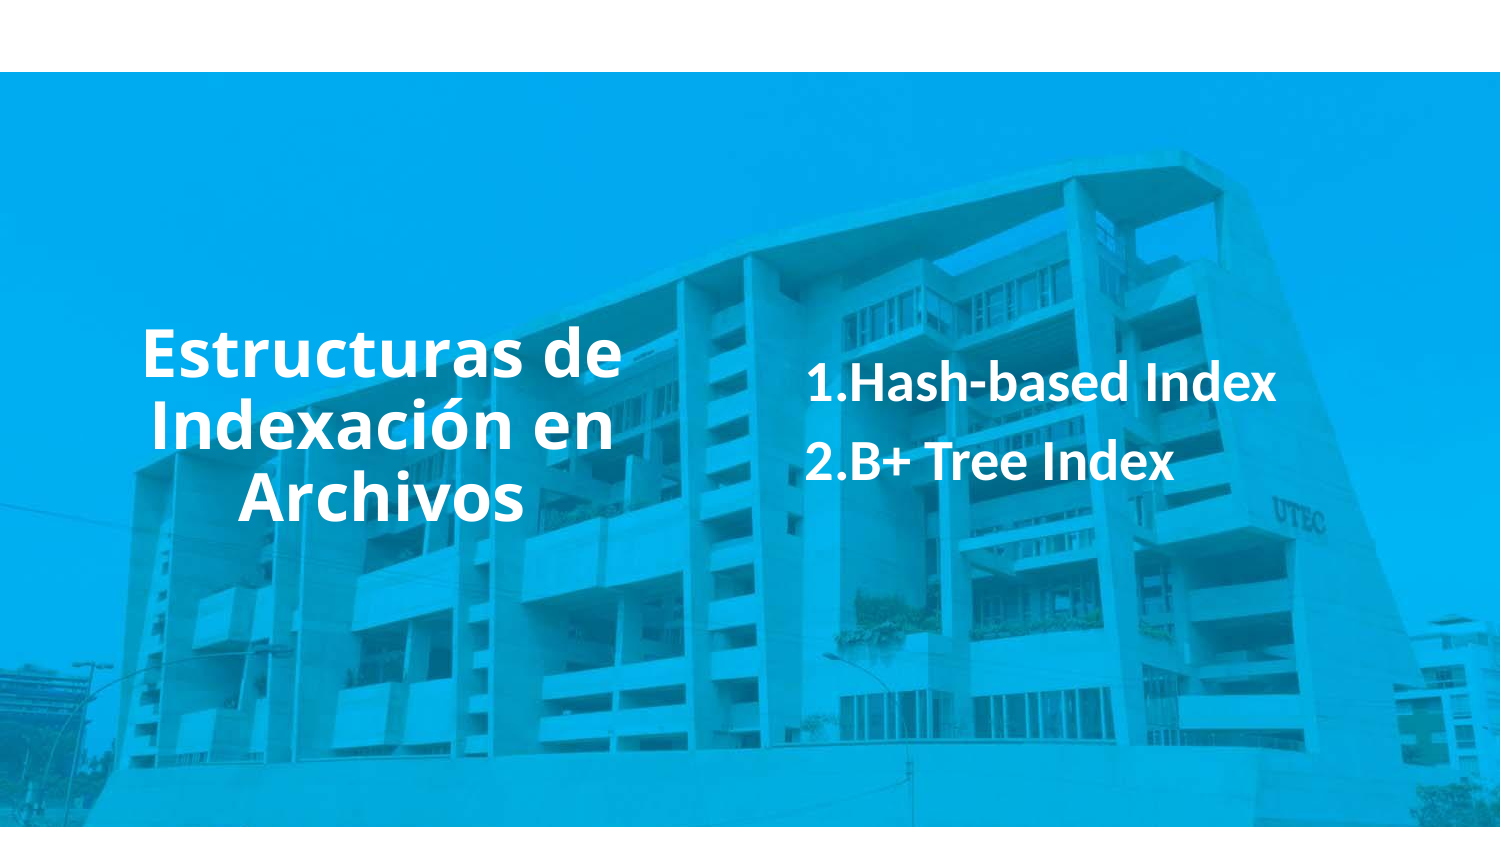

Hash-based Index
B+ Tree Index
# Estructuras de Indexación en Archivos